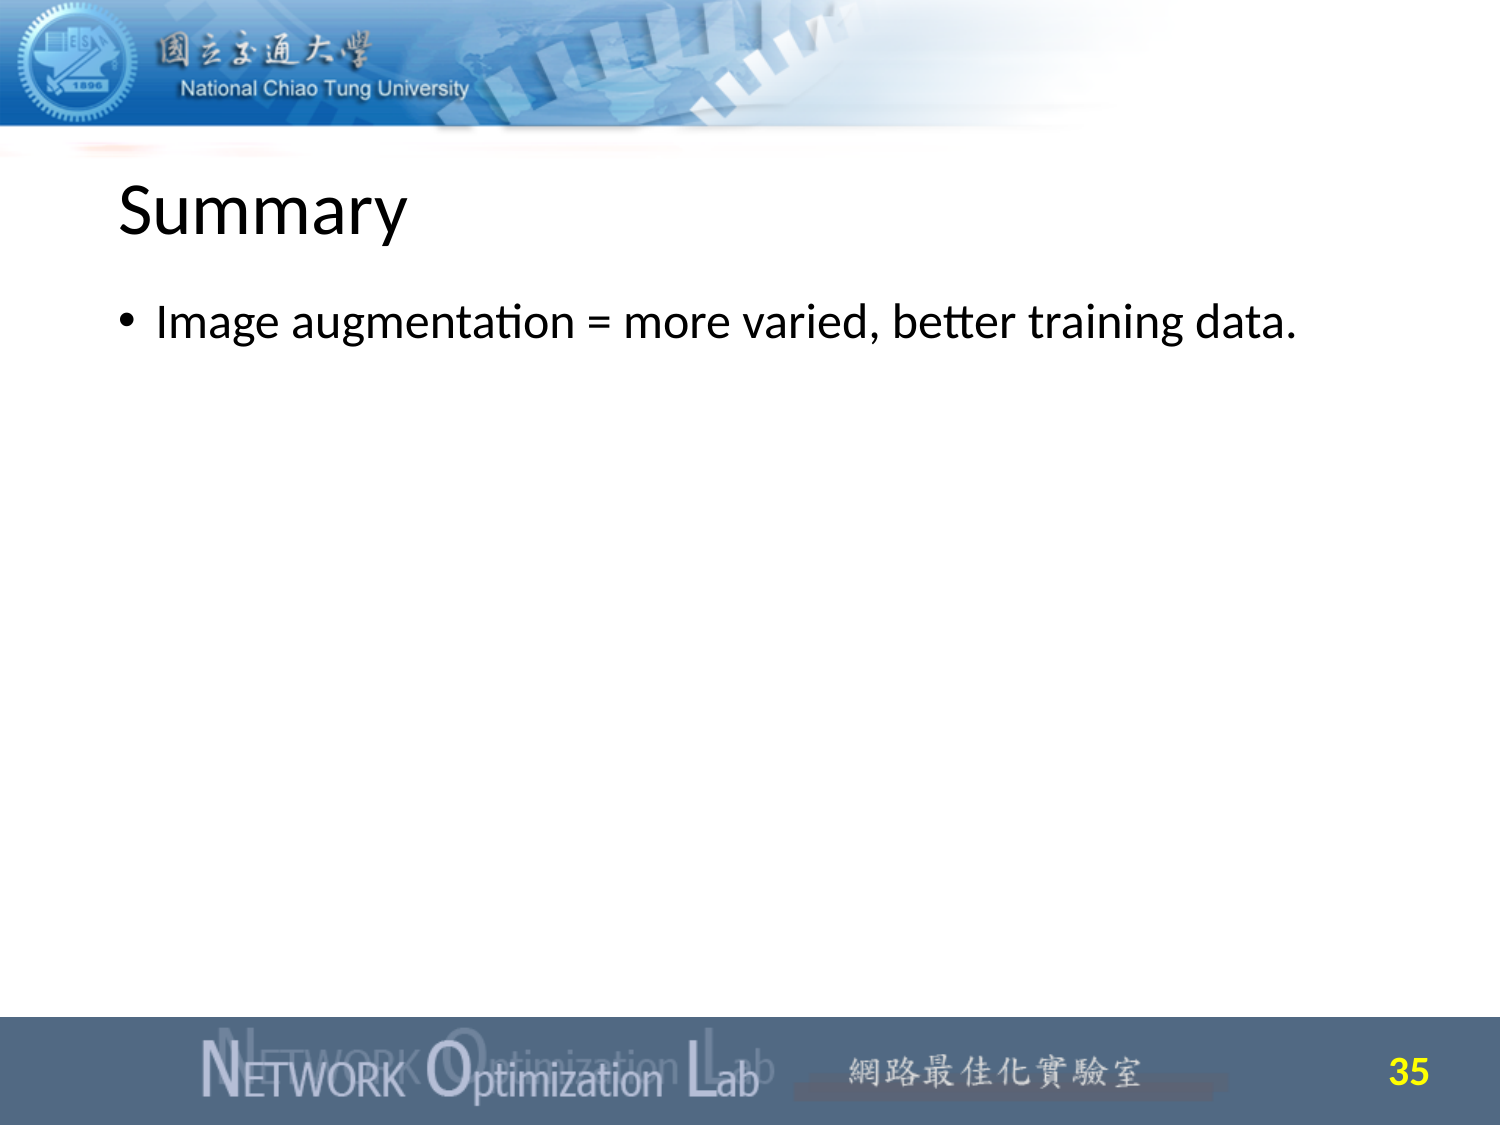

# Summary
Image augmentation = more varied, better training data.